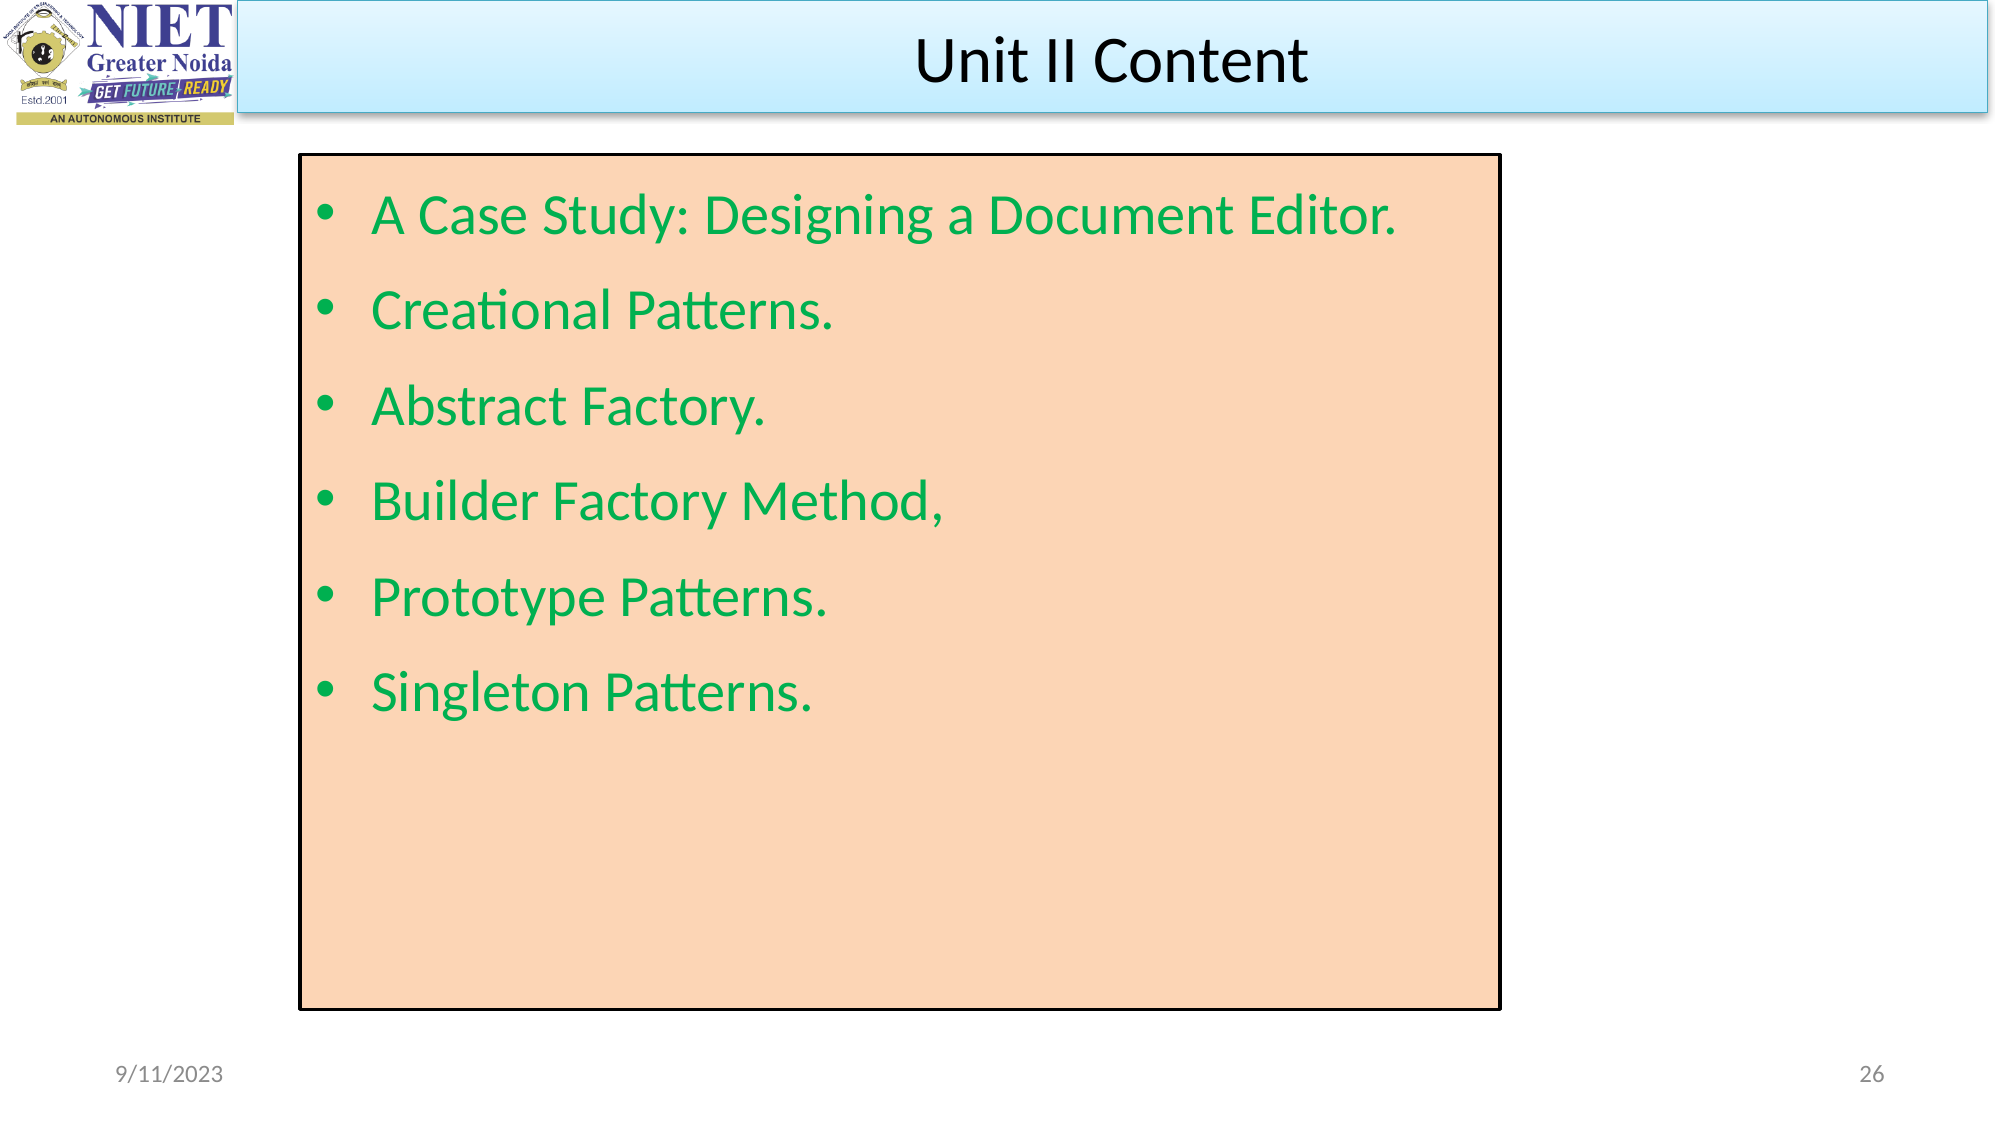

Unit II Content
A Case Study: Designing a Document Editor.
Creational Patterns.
Abstract Factory.
Builder Factory Method,
Prototype Patterns.
Singleton Patterns.

9/11/2023
26